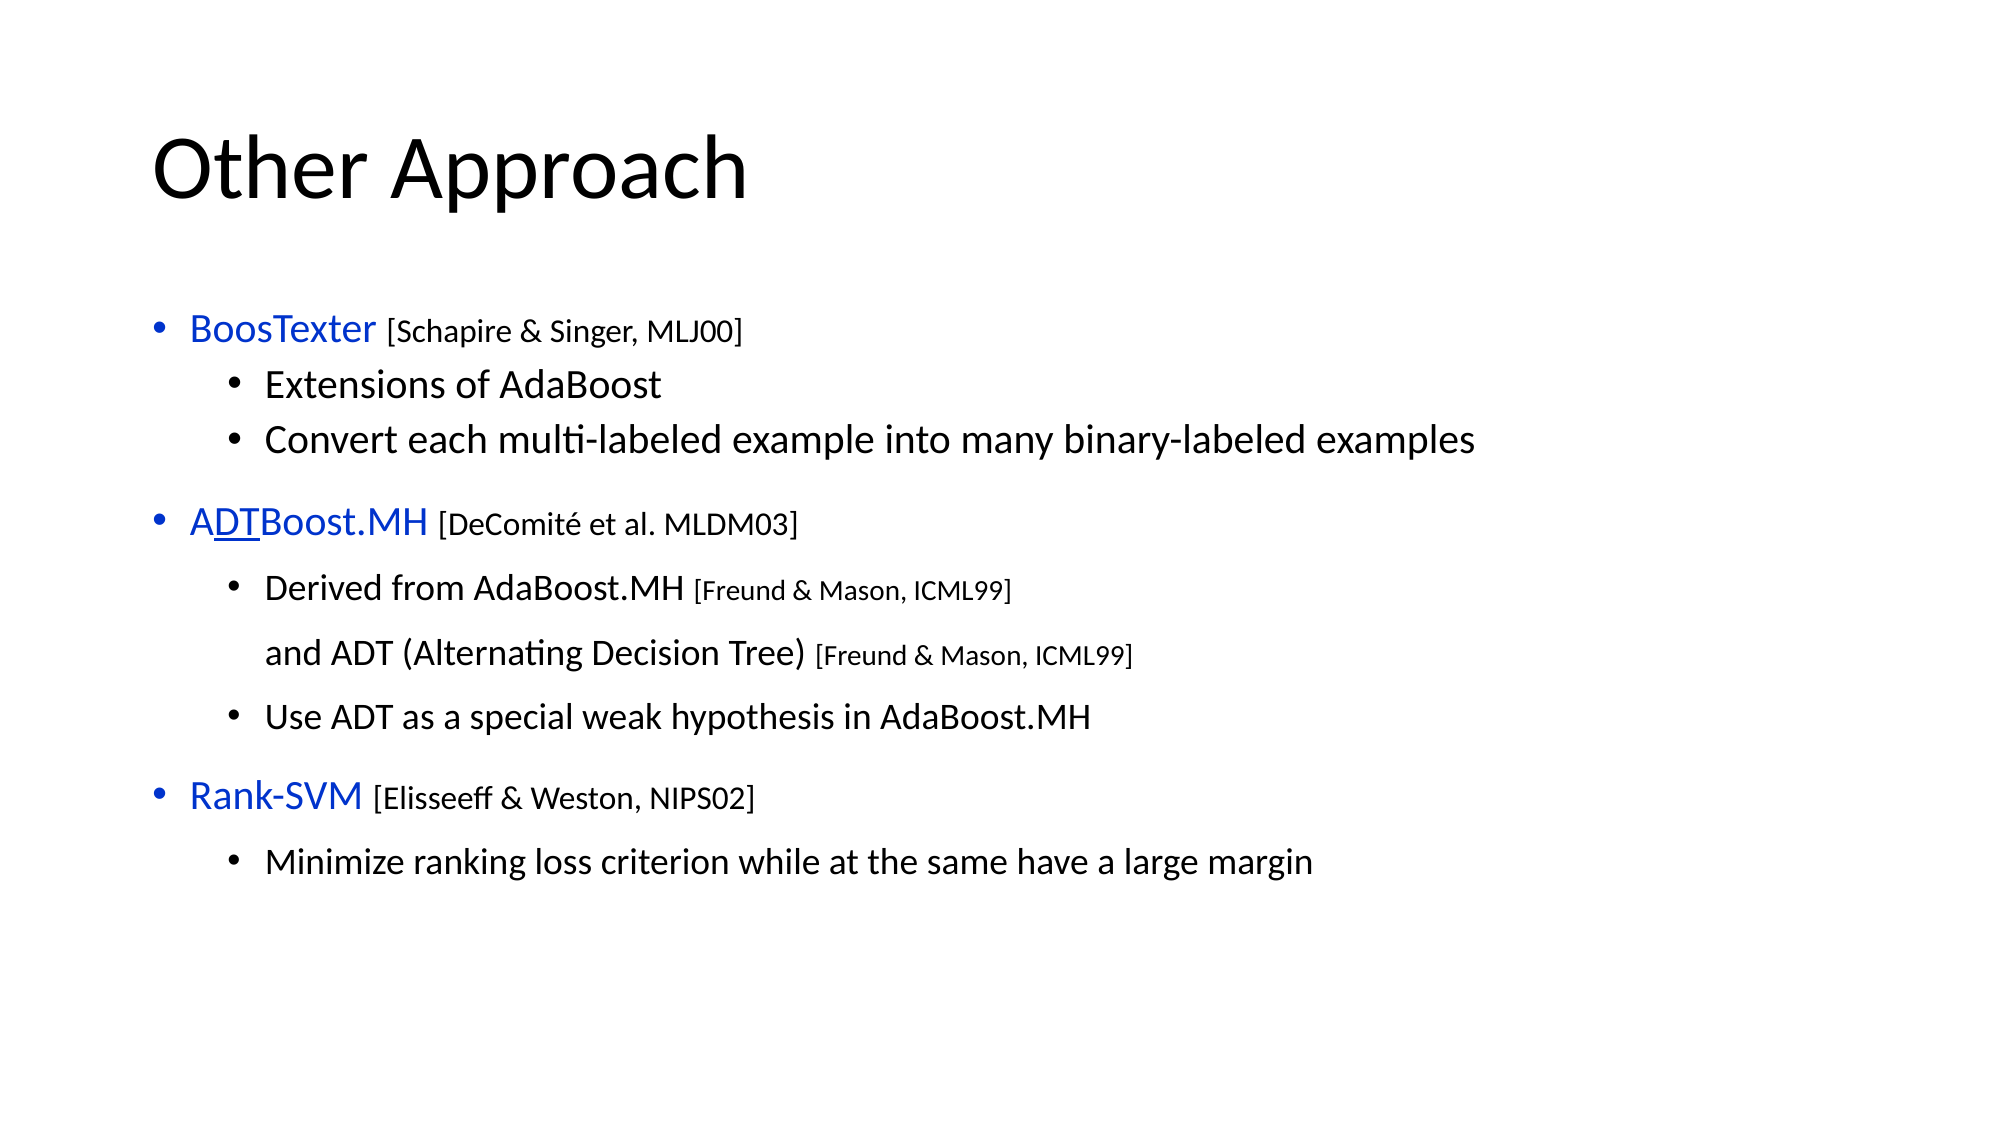

# Other Approach
BoosTexter [Schapire & Singer, MLJ00]
Extensions of AdaBoost
Convert each multi-labeled example into many binary-labeled examples
ADTBoost.MH [DeComité et al. MLDM03]
Derived from AdaBoost.MH [Freund & Mason, ICML99]
	and ADT (Alternating Decision Tree) [Freund & Mason, ICML99]
Use ADT as a special weak hypothesis in AdaBoost.MH
Rank-SVM [Elisseeff & Weston, NIPS02]
Minimize ranking loss criterion while at the same have a large margin